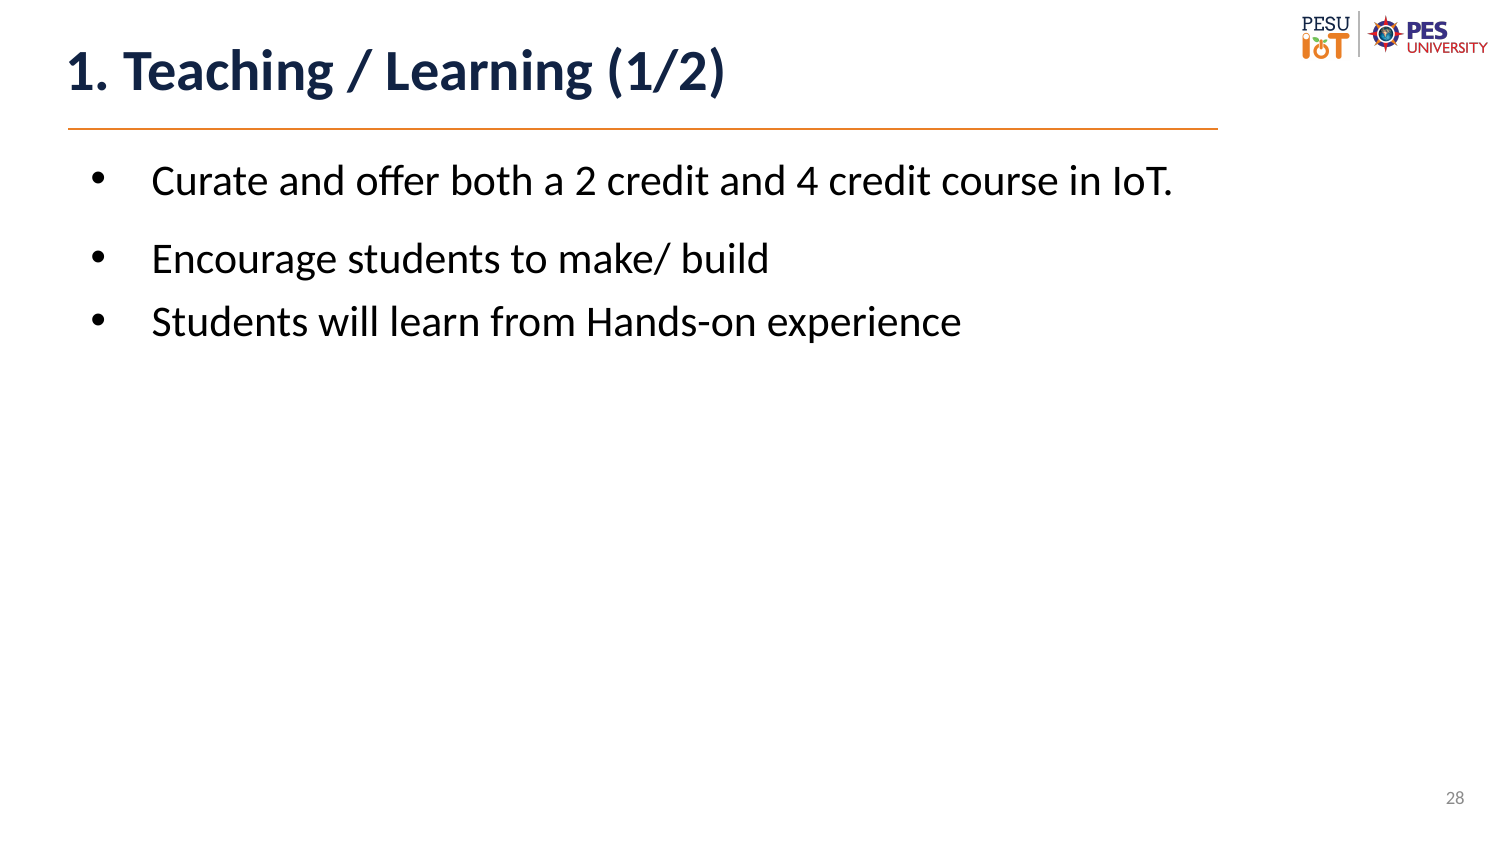

# 1. Teaching / Learning (1/2)
Curate and offer both a 2 credit and 4 credit course in IoT.
Encourage students to make/ build
Students will learn from Hands-on experience

28